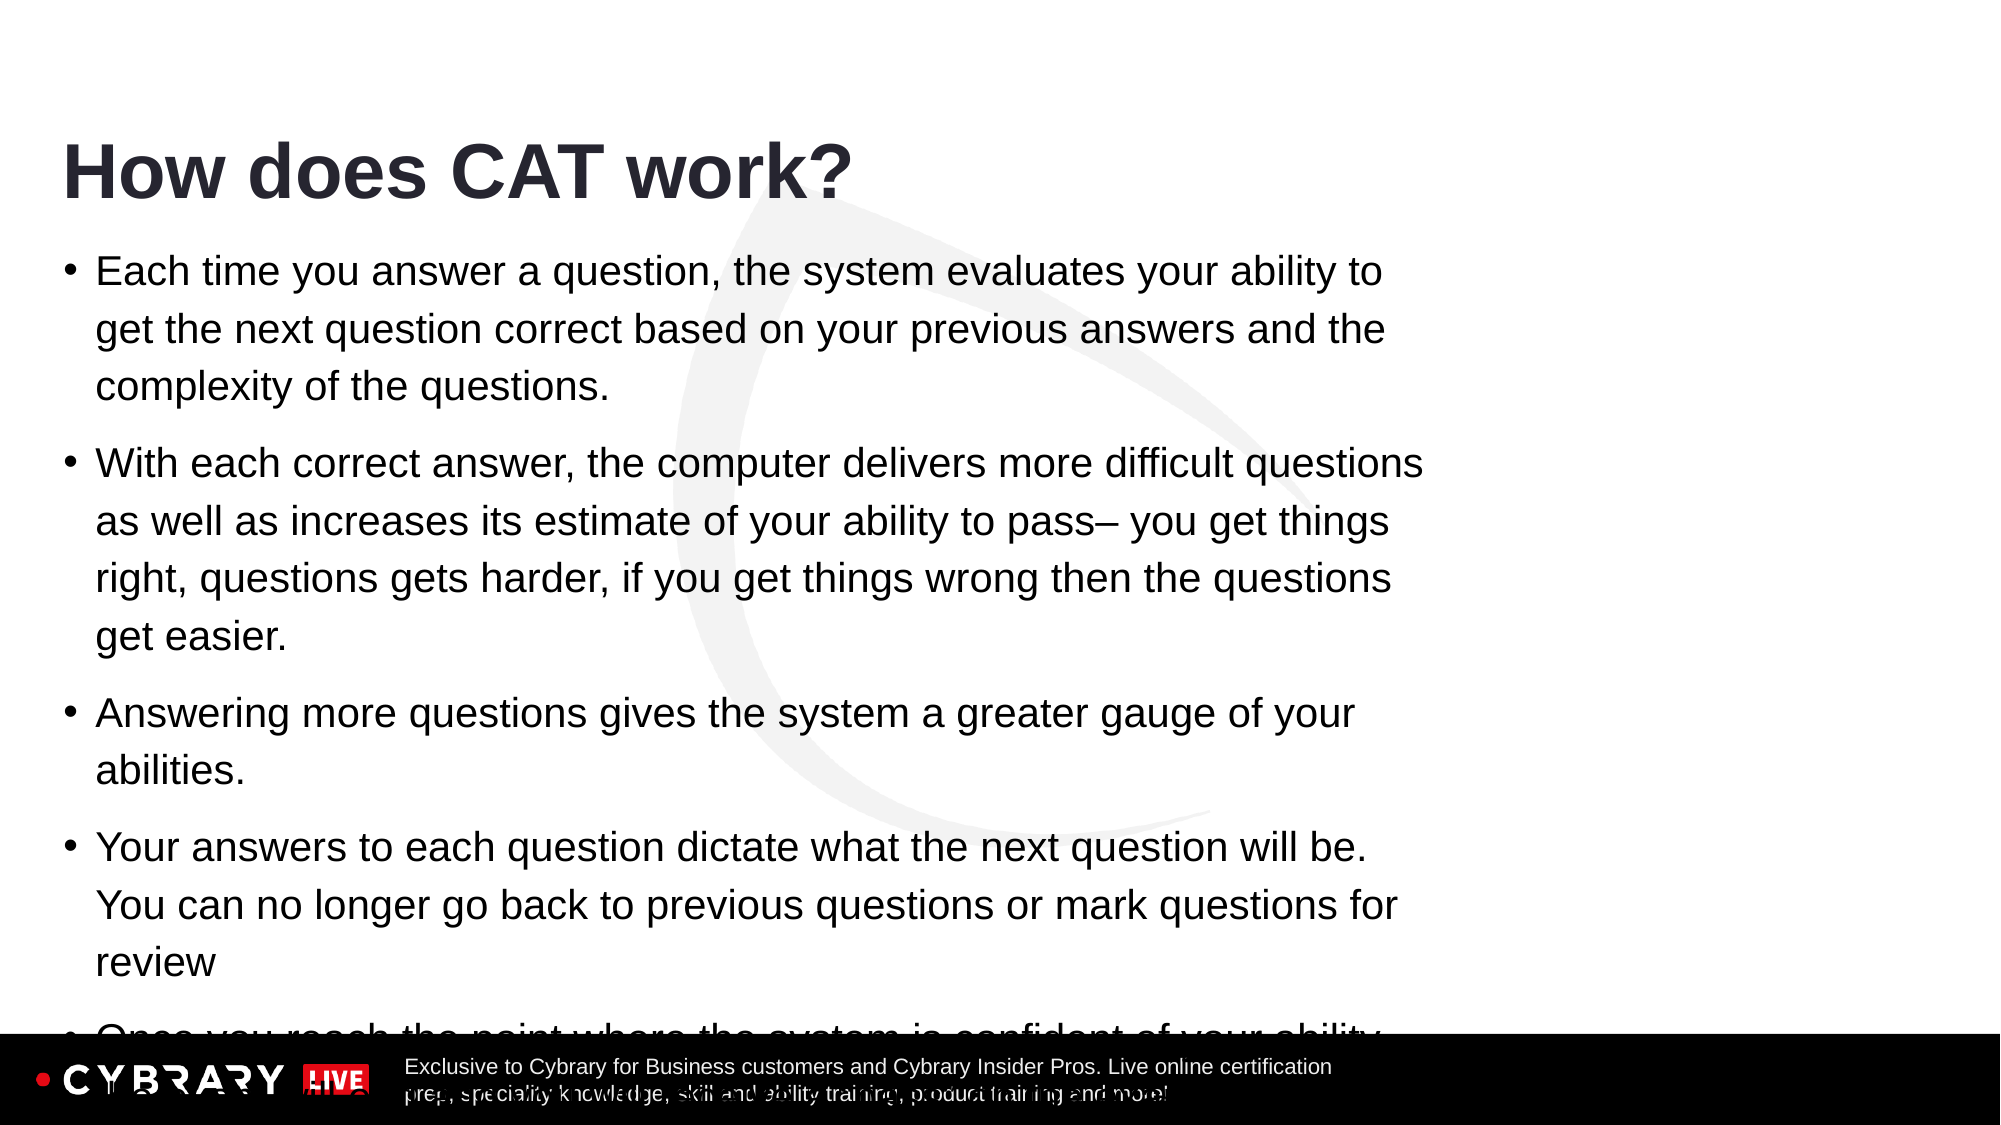

# How does CAT work?
Each time you answer a question, the system evaluates your ability to get the next question correct based on your previous answers and the complexity of the questions.
With each correct answer, the computer delivers more difficult questions as well as increases its estimate of your ability to pass– you get things right, questions gets harder, if you get things wrong then the questions get easier.
Answering more questions gives the system a greater gauge of your abilities.
Your answers to each question dictate what the next question will be. You can no longer go back to previous questions or mark questions for review
Once you reach the point where the system is confident of your ability, the exam will end and you will receive a “pass” on the exam.
7